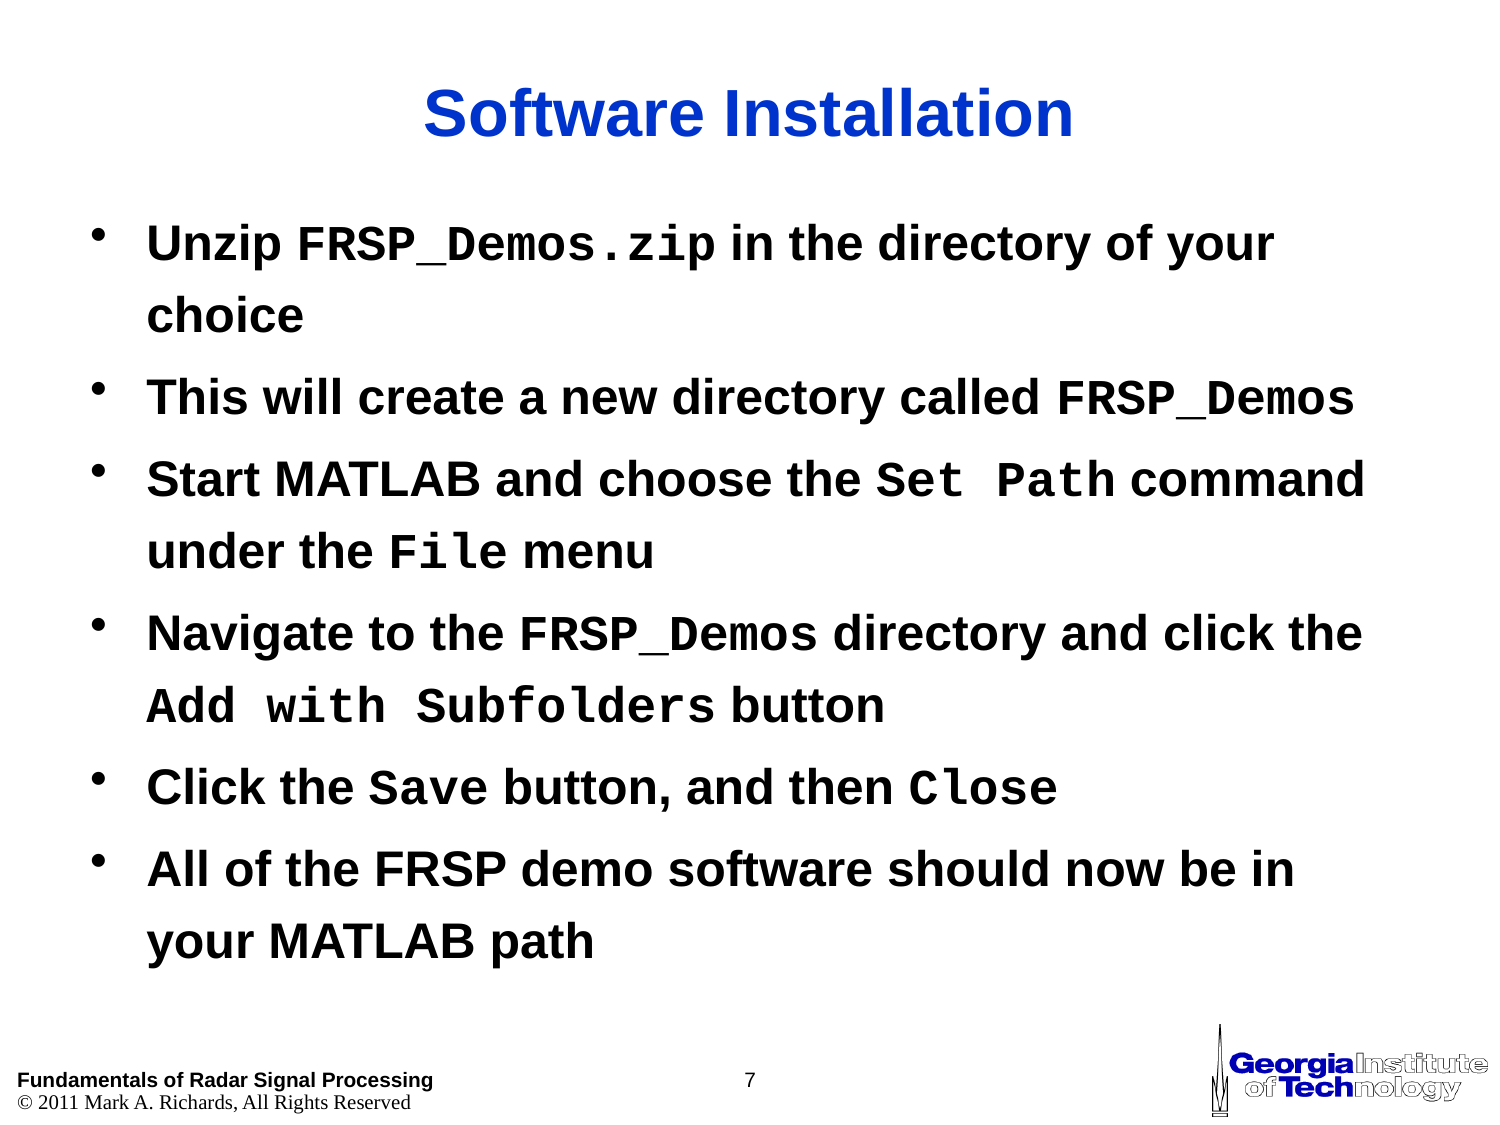

# Software Installation
Unzip FRSP_Demos.zip in the directory of your choice
This will create a new directory called FRSP_Demos
Start MATLAB and choose the Set Path command under the File menu
Navigate to the FRSP_Demos directory and click the Add with Subfolders button
Click the Save button, and then Close
All of the FRSP demo software should now be in your MATLAB path
7